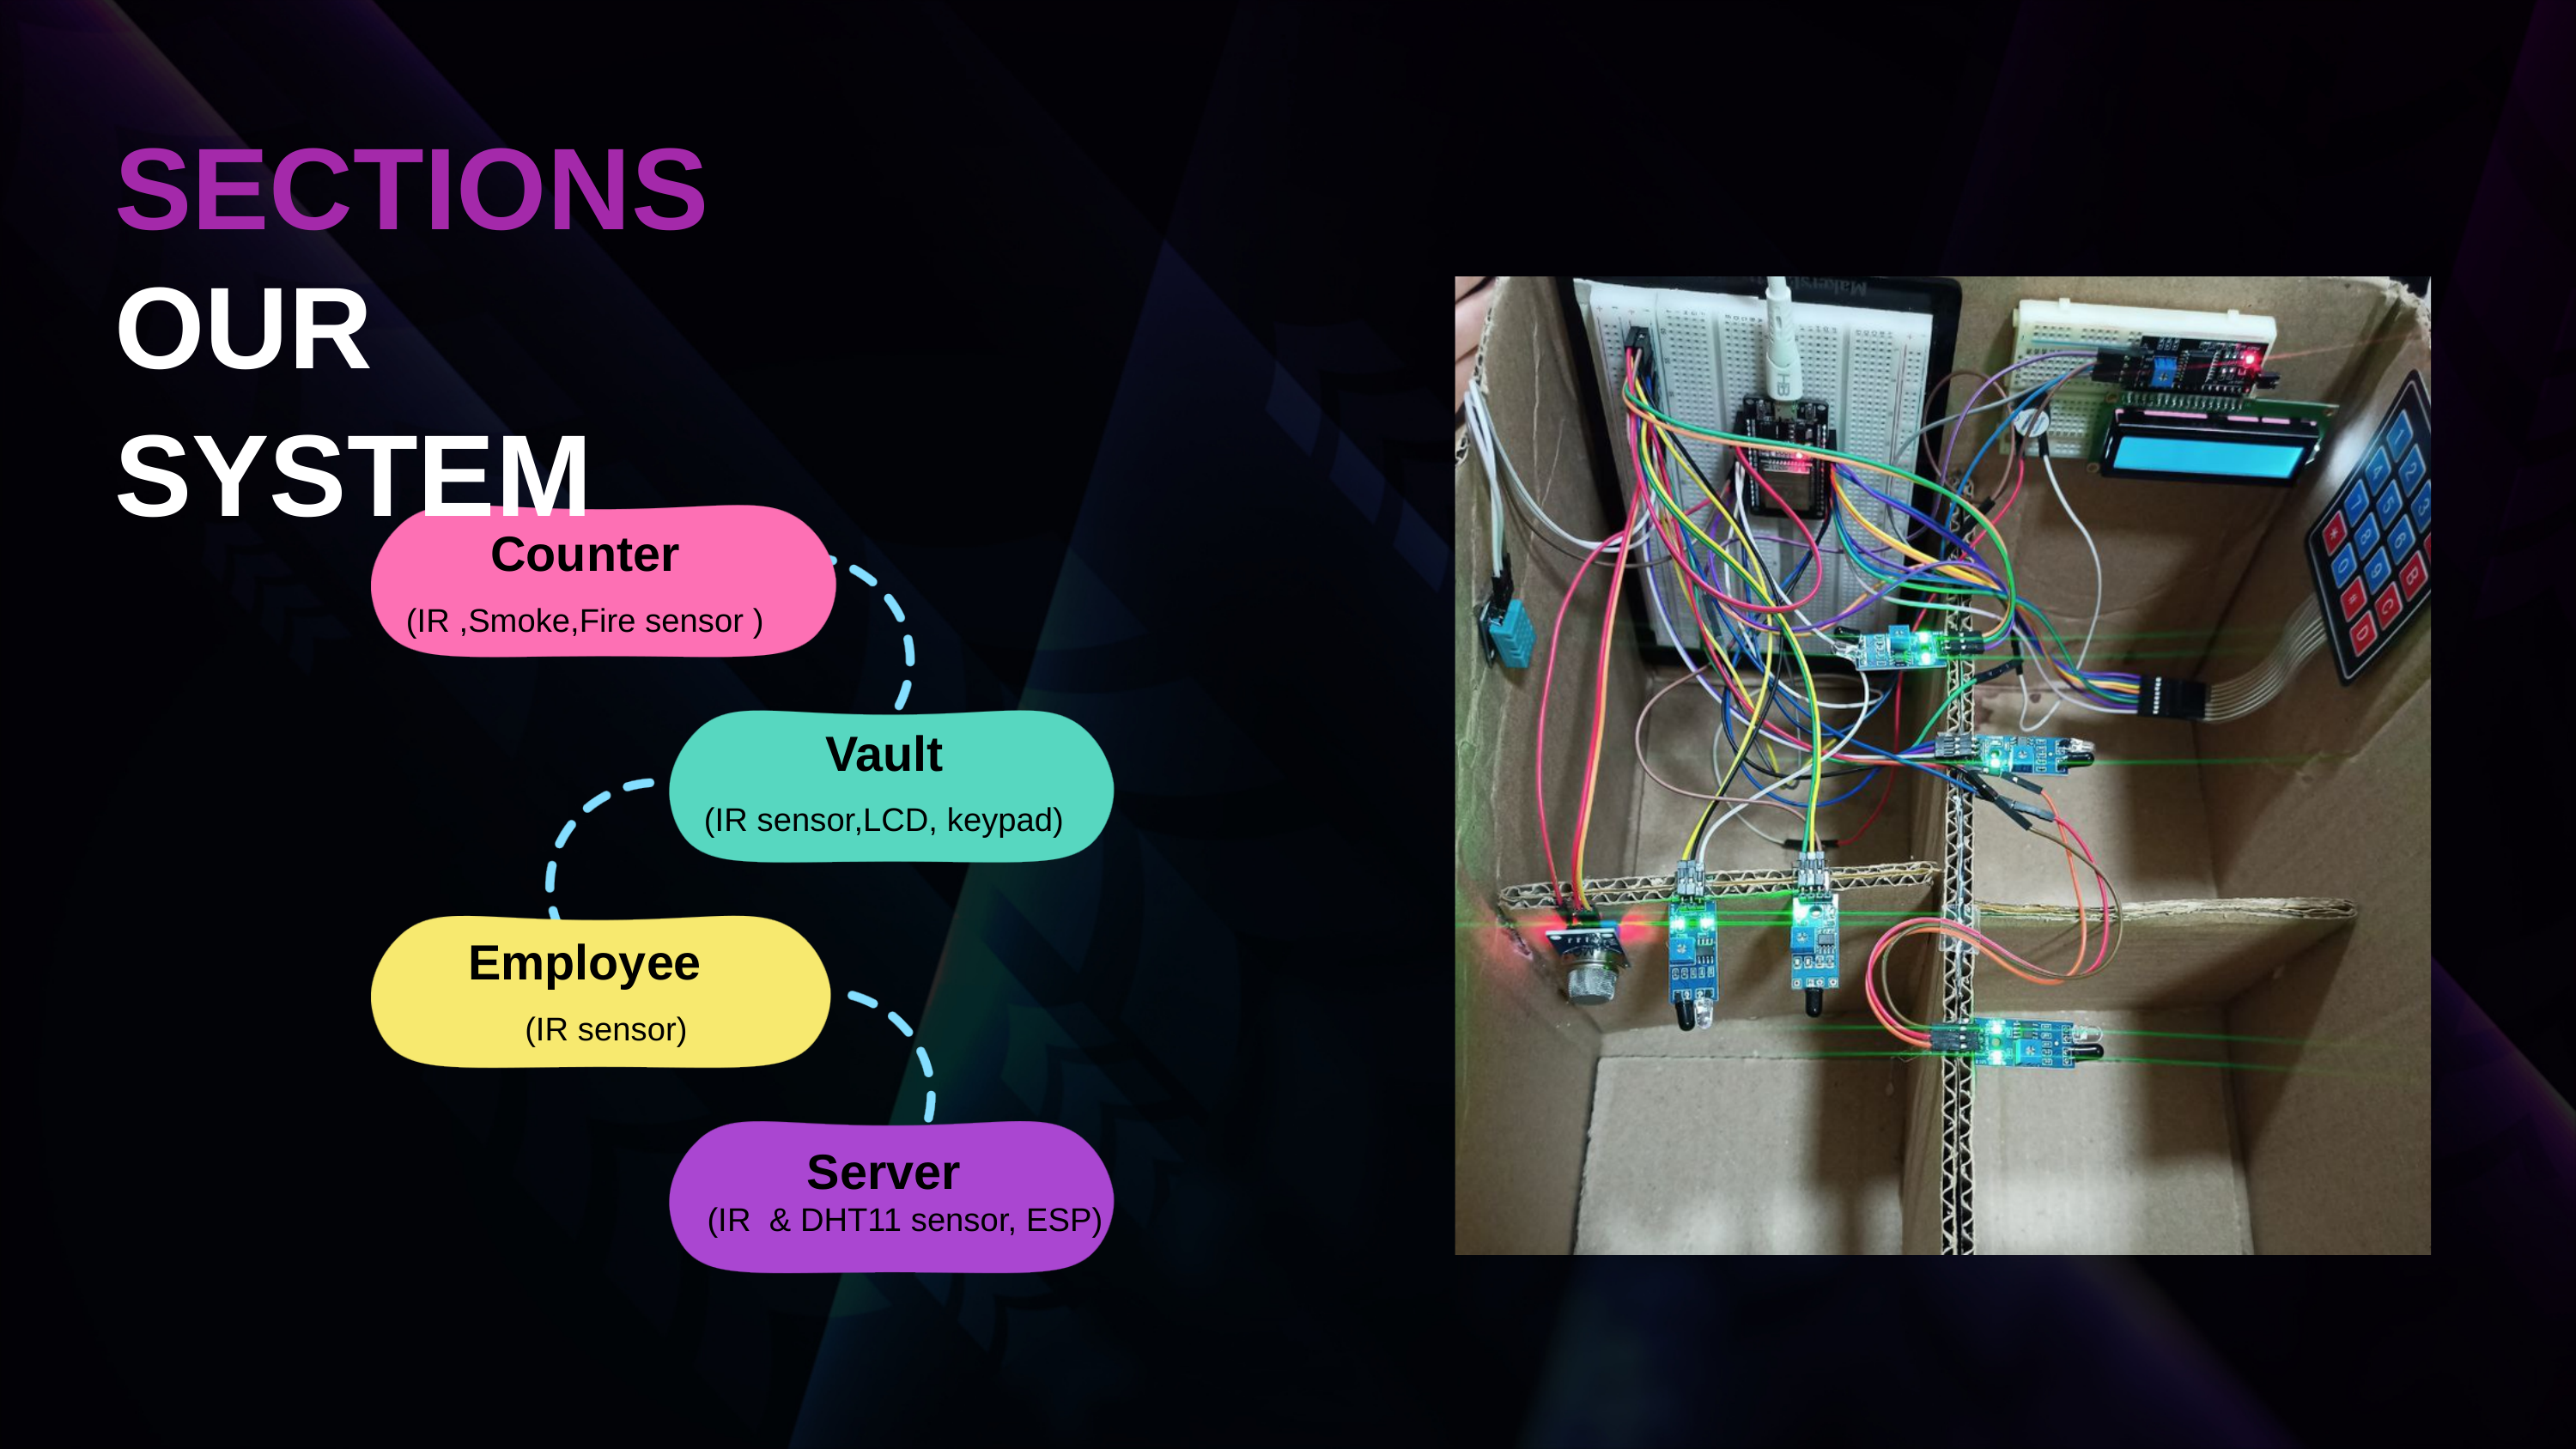

SECTIONS
OUR SYSTEM

Counter
(IR ,Smoke,Fire sensor )
Vault
(IR sensor,LCD, keypad)
Employee
(IR sensor)
Server
(IR  & DHT11 sensor, ESP)